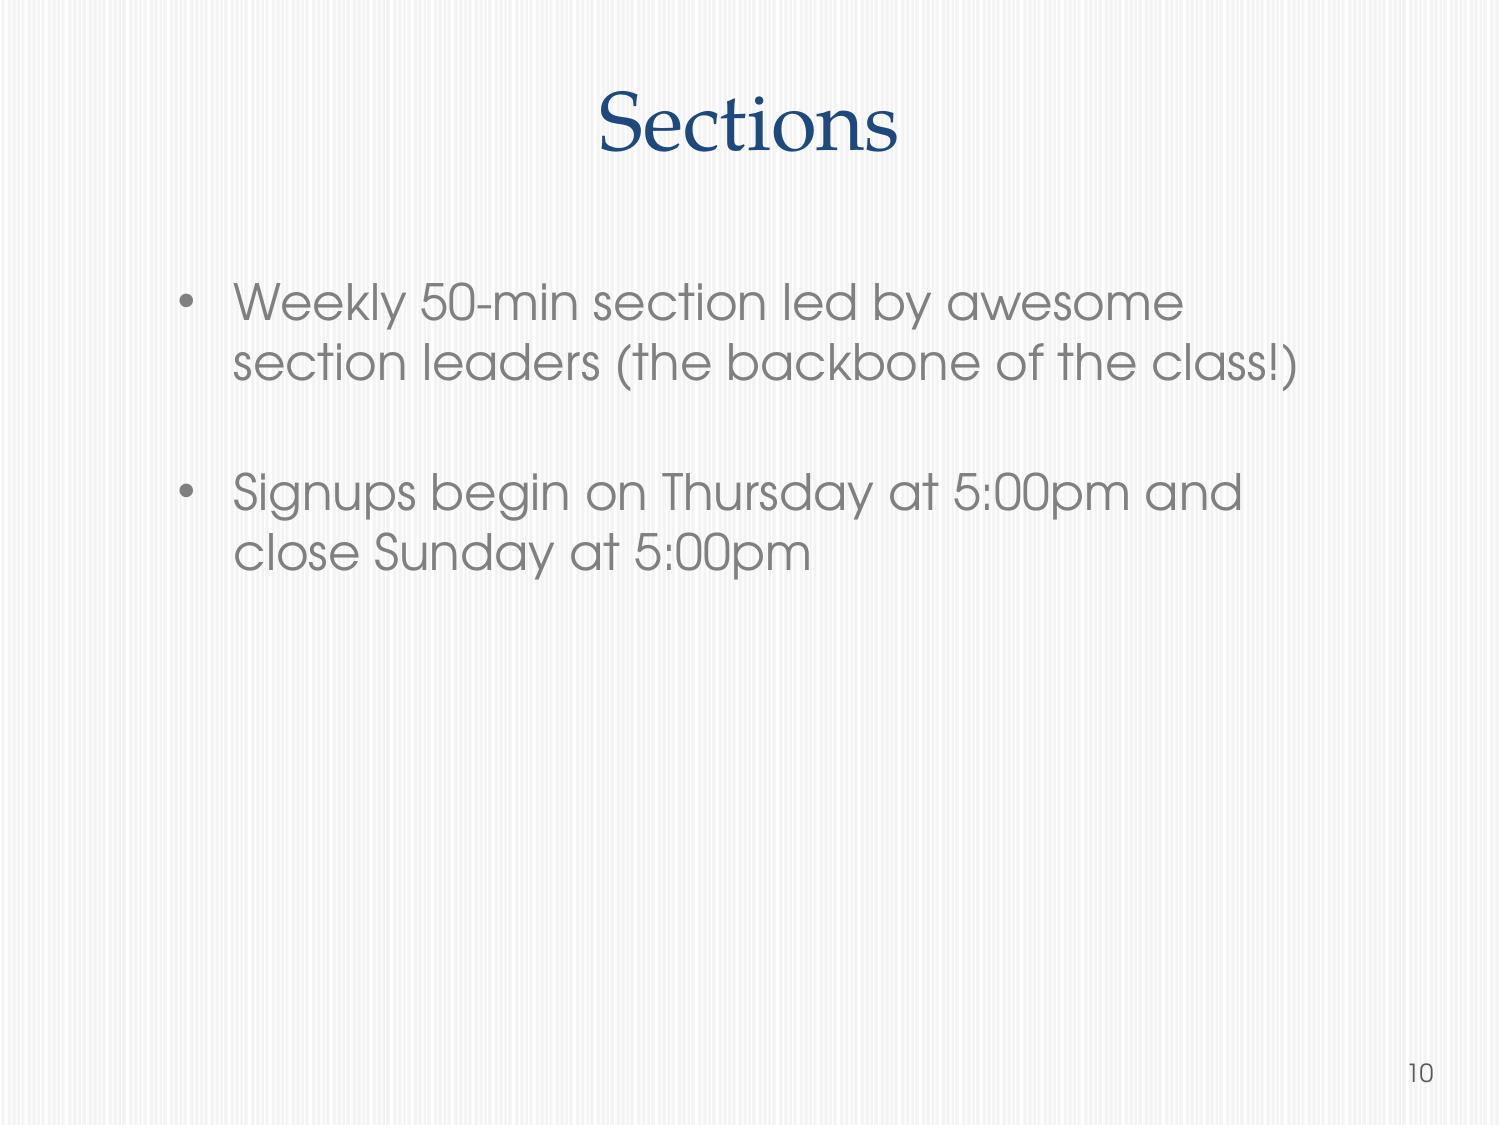

Sections
Weekly 50-min section led by awesome section leaders (the backbone of the class!)
Signups begin on Thursday at 5:00pm and close Sunday at 5:00pm
10